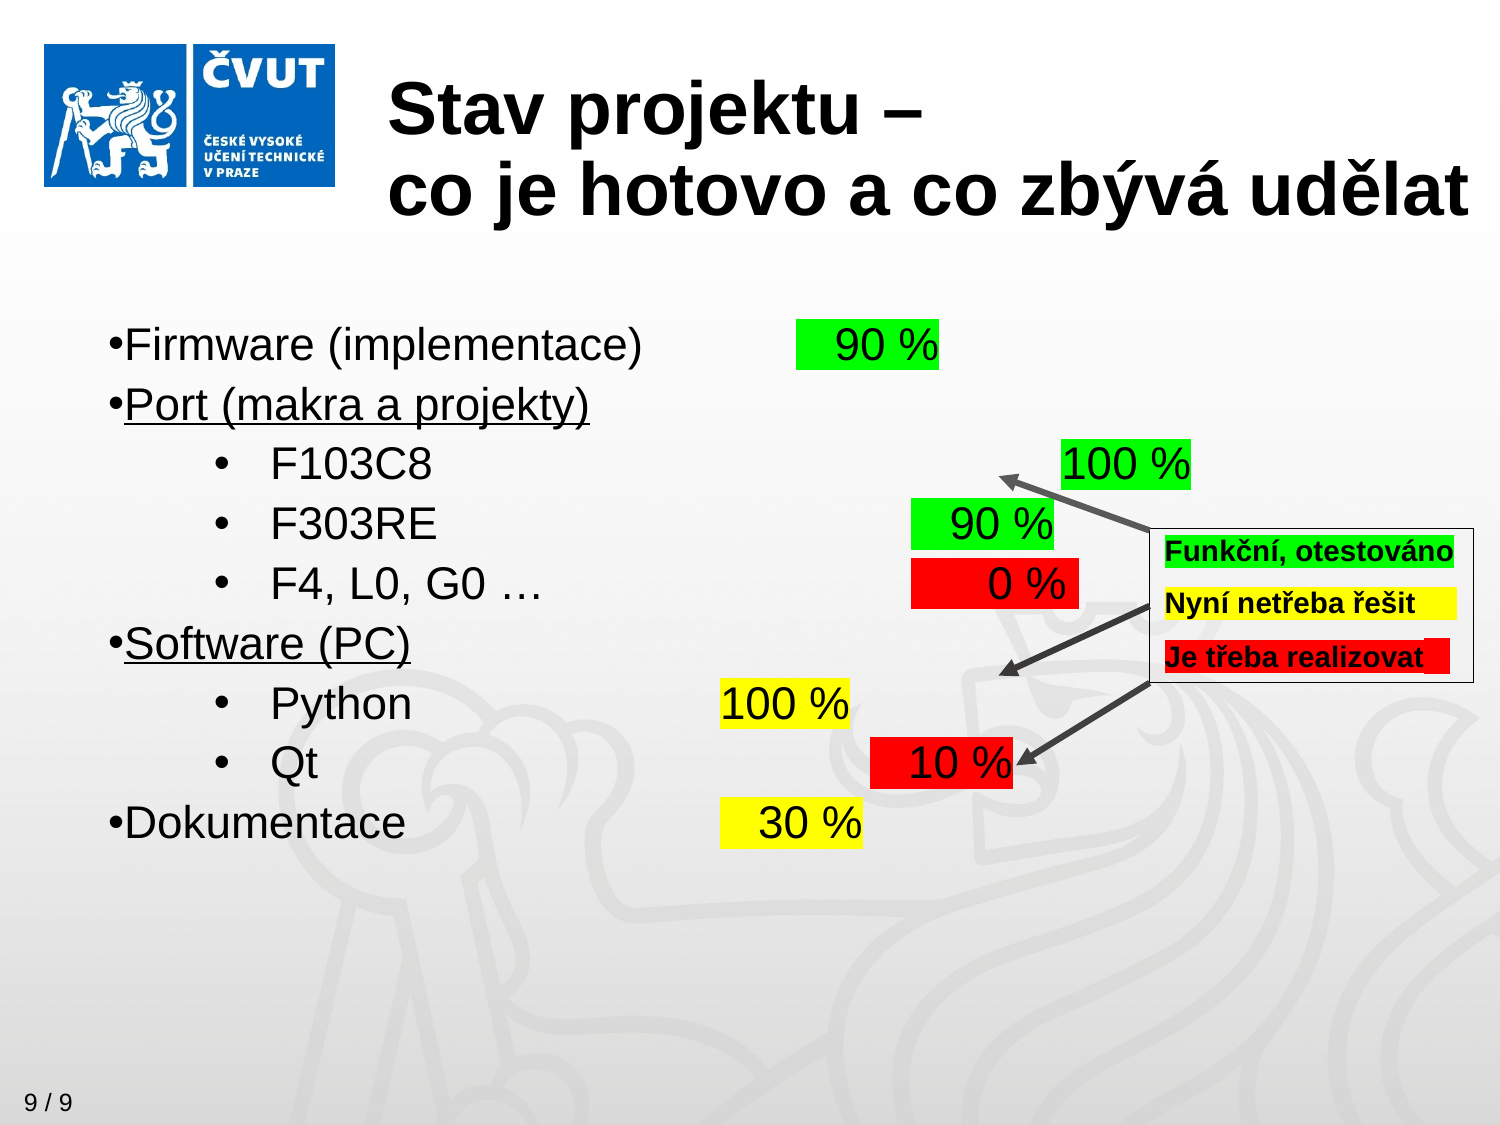

# Stav projektu – co je hotovo a co zbývá udělat
Firmware (implementace)               90 %
Port (makra a projekty)
F103C8	              	               100 %
F303RE  	          	                  90 %
F4, L0, G0 …	 	                     0 %
Software (PC)
Python			100 %
Qt				   10 %
Dokumentace			   30 %

Funkční, otestováno
Nyní netřeba řešit
Je třeba realizovat
9 / 9